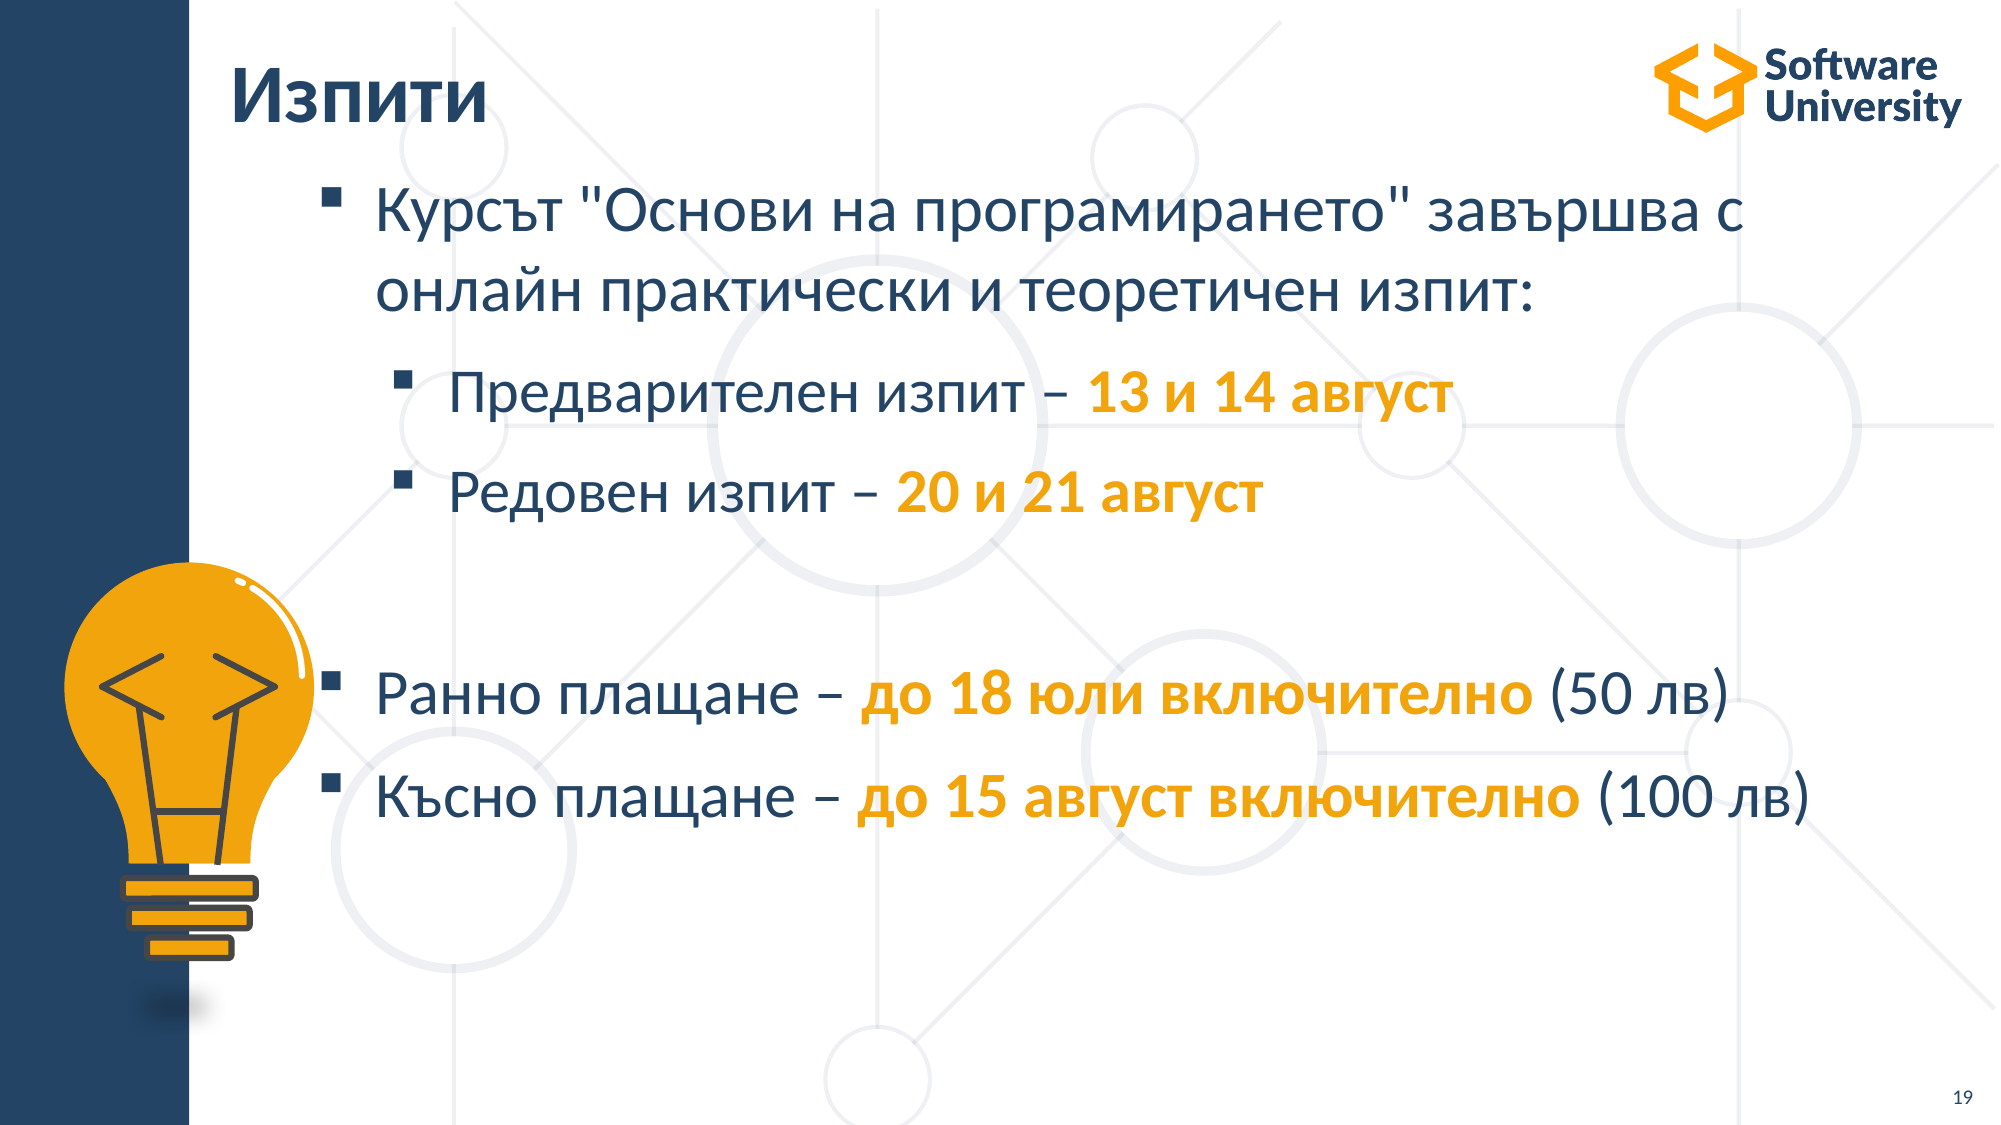

# Изпити
Курсът "Основи на програмирането" завършва с онлайн практически и теоретичен изпит:
Предварителен изпит – 13 и 14 август
Редовен изпит – 20 и 21 август

Ранно плащане – до 18 юли включително (50 лв)
Късно плащане – до 15 август включително (100 лв)

19